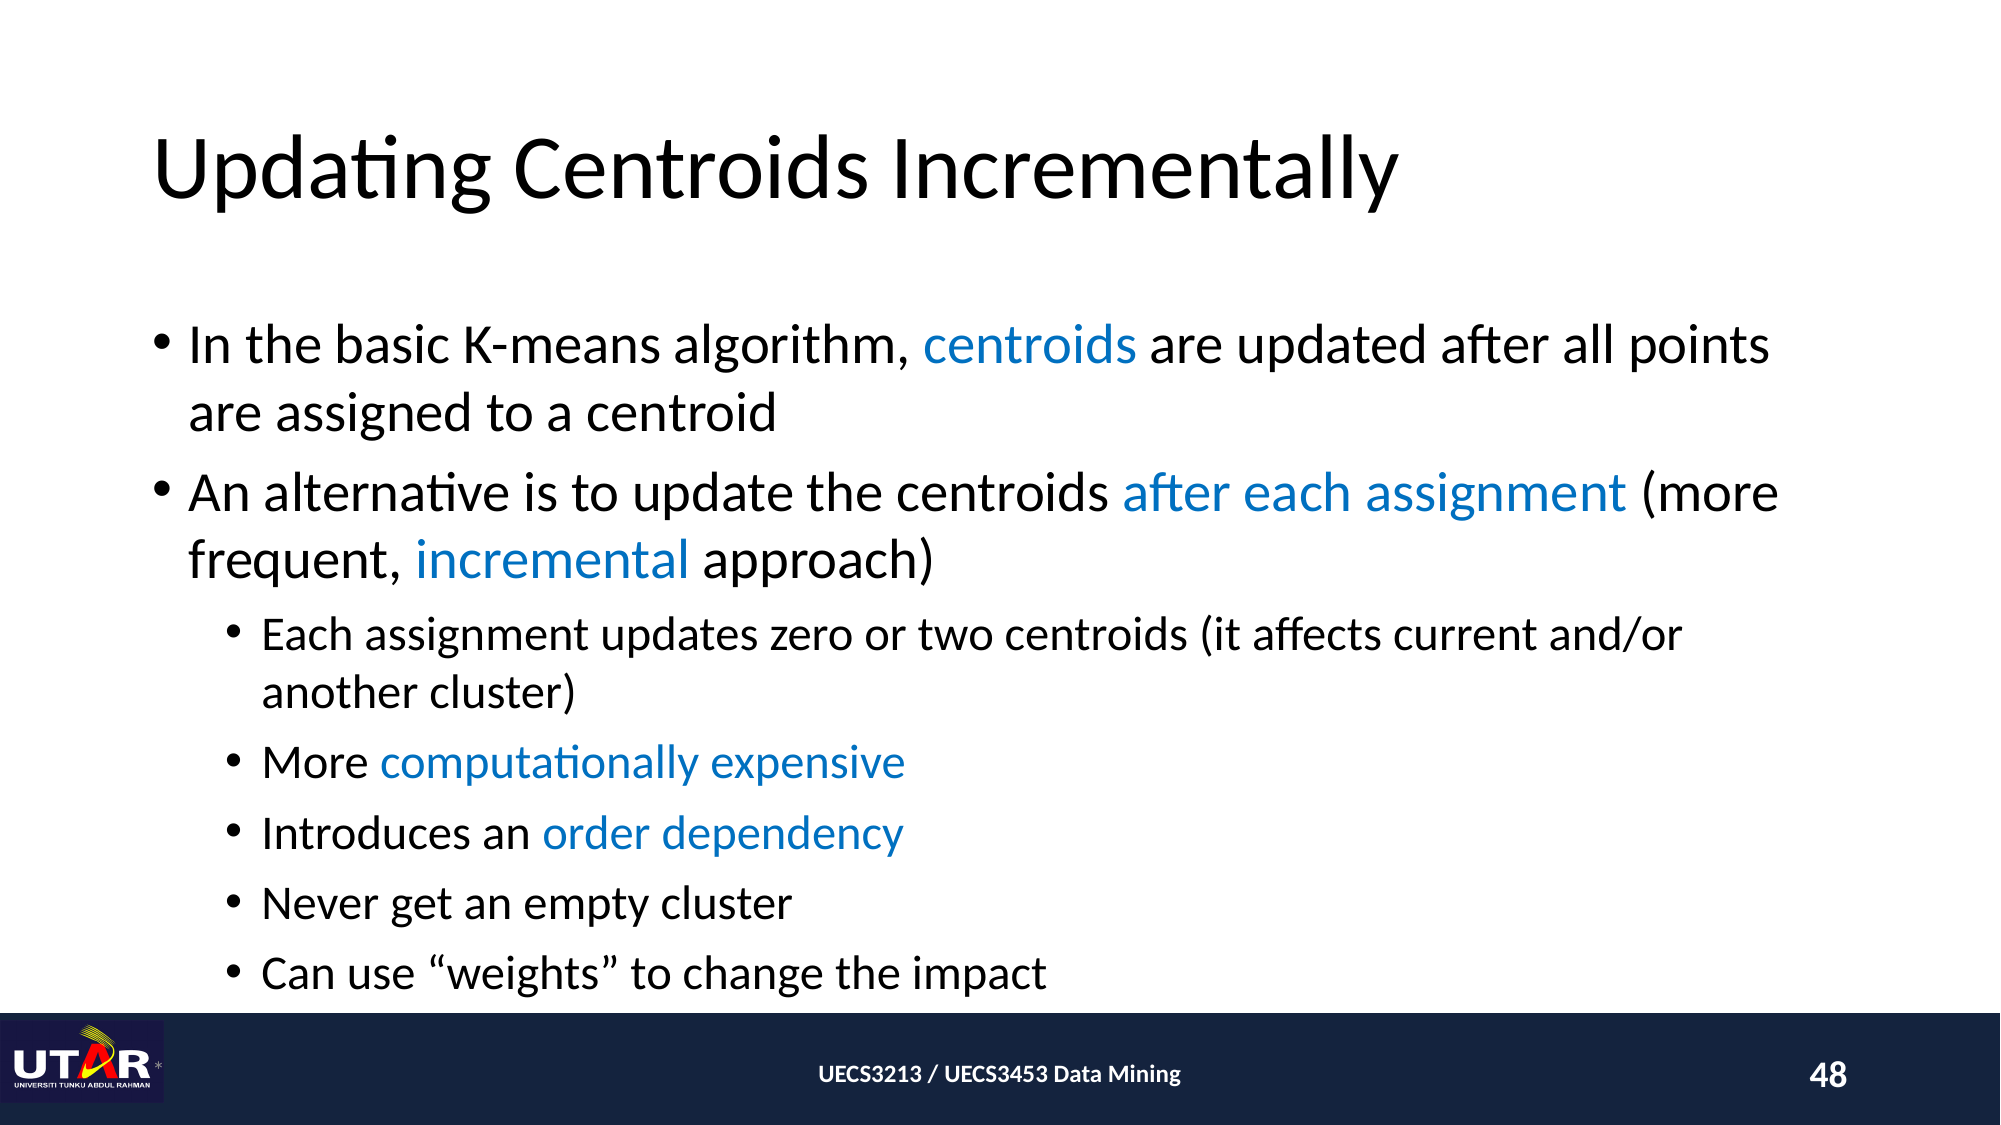

# Updating Centroids Incrementally
In the basic K-means algorithm, centroids are updated after all points are assigned to a centroid
An alternative is to update the centroids after each assignment (more frequent, incremental approach)
Each assignment updates zero or two centroids (it affects current and/or another cluster)
More computationally expensive
Introduces an order dependency
Never get an empty cluster
Can use “weights” to change the impact

*
UECS3213 / UECS3453 Data Mining
48